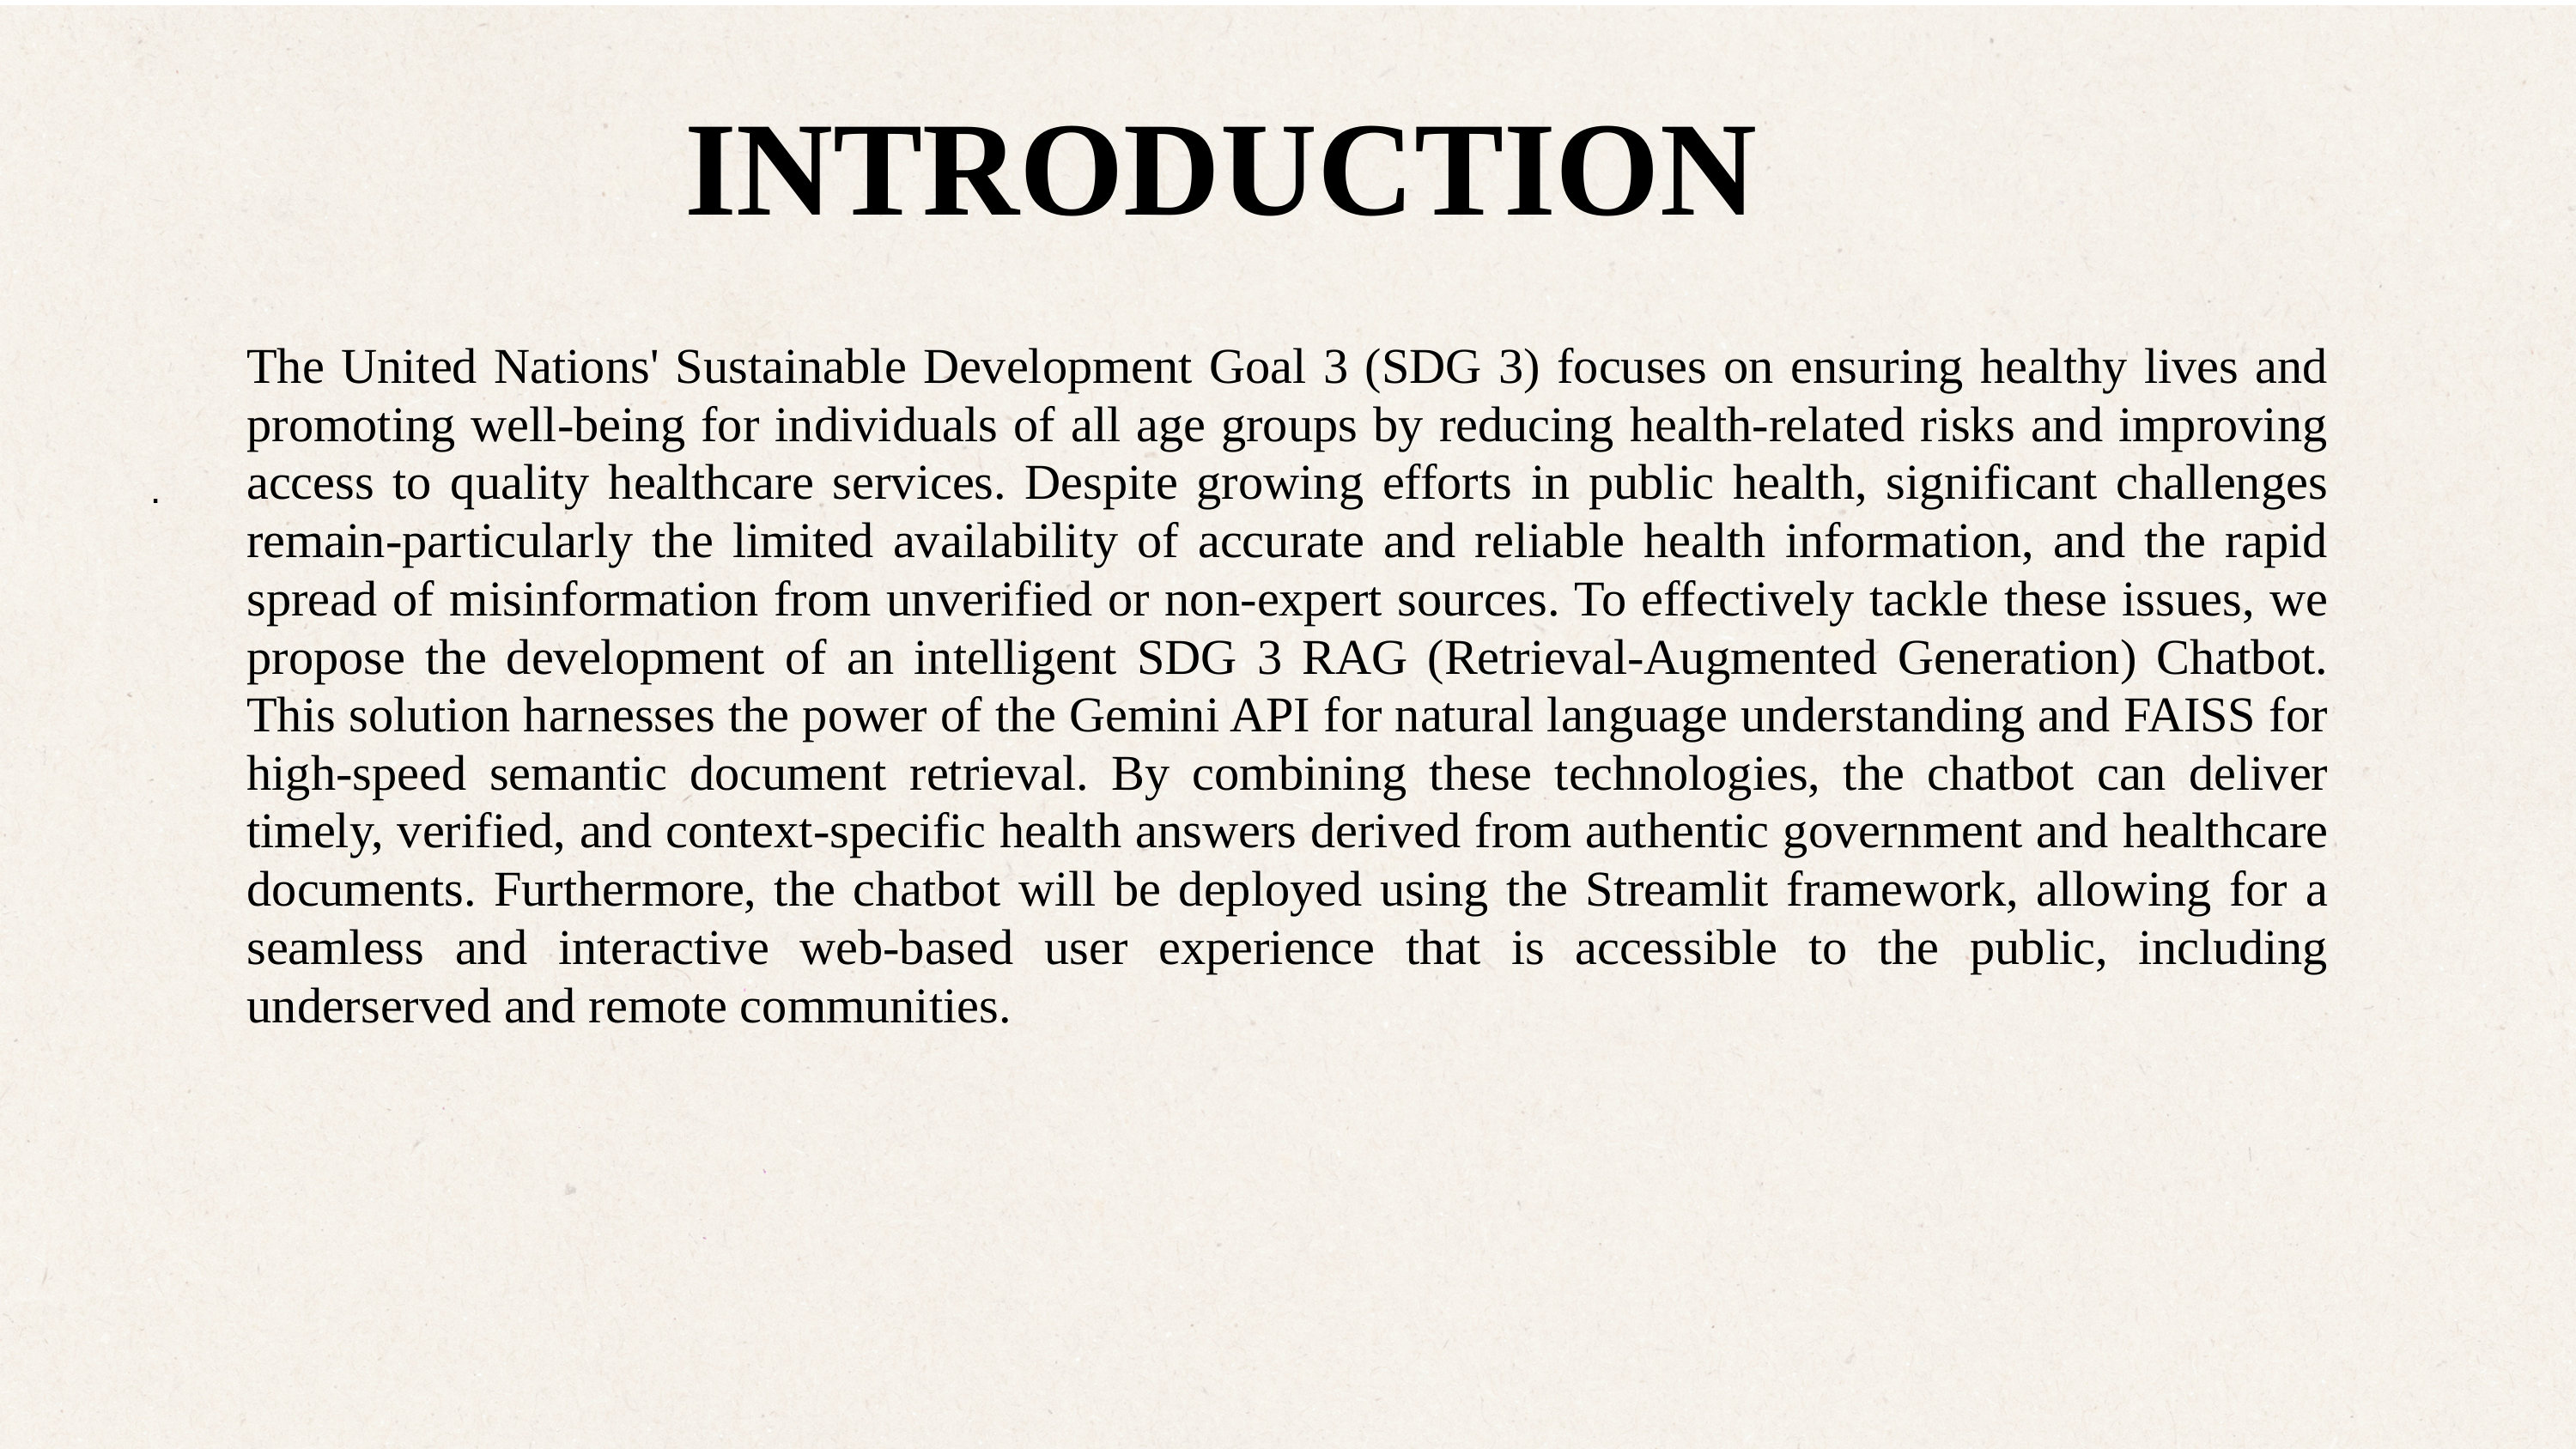

INTRODUCTION
The United Nations' Sustainable Development Goal 3 (SDG 3) focuses on ensuring healthy lives and promoting well-being for individuals of all age groups by reducing health-related risks and improving access to quality healthcare services. Despite growing efforts in public health, significant challenges remain-particularly the limited availability of accurate and reliable health information, and the rapid spread of misinformation from unverified or non-expert sources. To effectively tackle these issues, we propose the development of an intelligent SDG 3 RAG (Retrieval-Augmented Generation) Chatbot. This solution harnesses the power of the Gemini API for natural language understanding and FAISS for high-speed semantic document retrieval. By combining these technologies, the chatbot can deliver timely, verified, and context-specific health answers derived from authentic government and healthcare documents. Furthermore, the chatbot will be deployed using the Streamlit framework, allowing for a seamless and interactive web-based user experience that is accessible to the public, including underserved and remote communities.
.